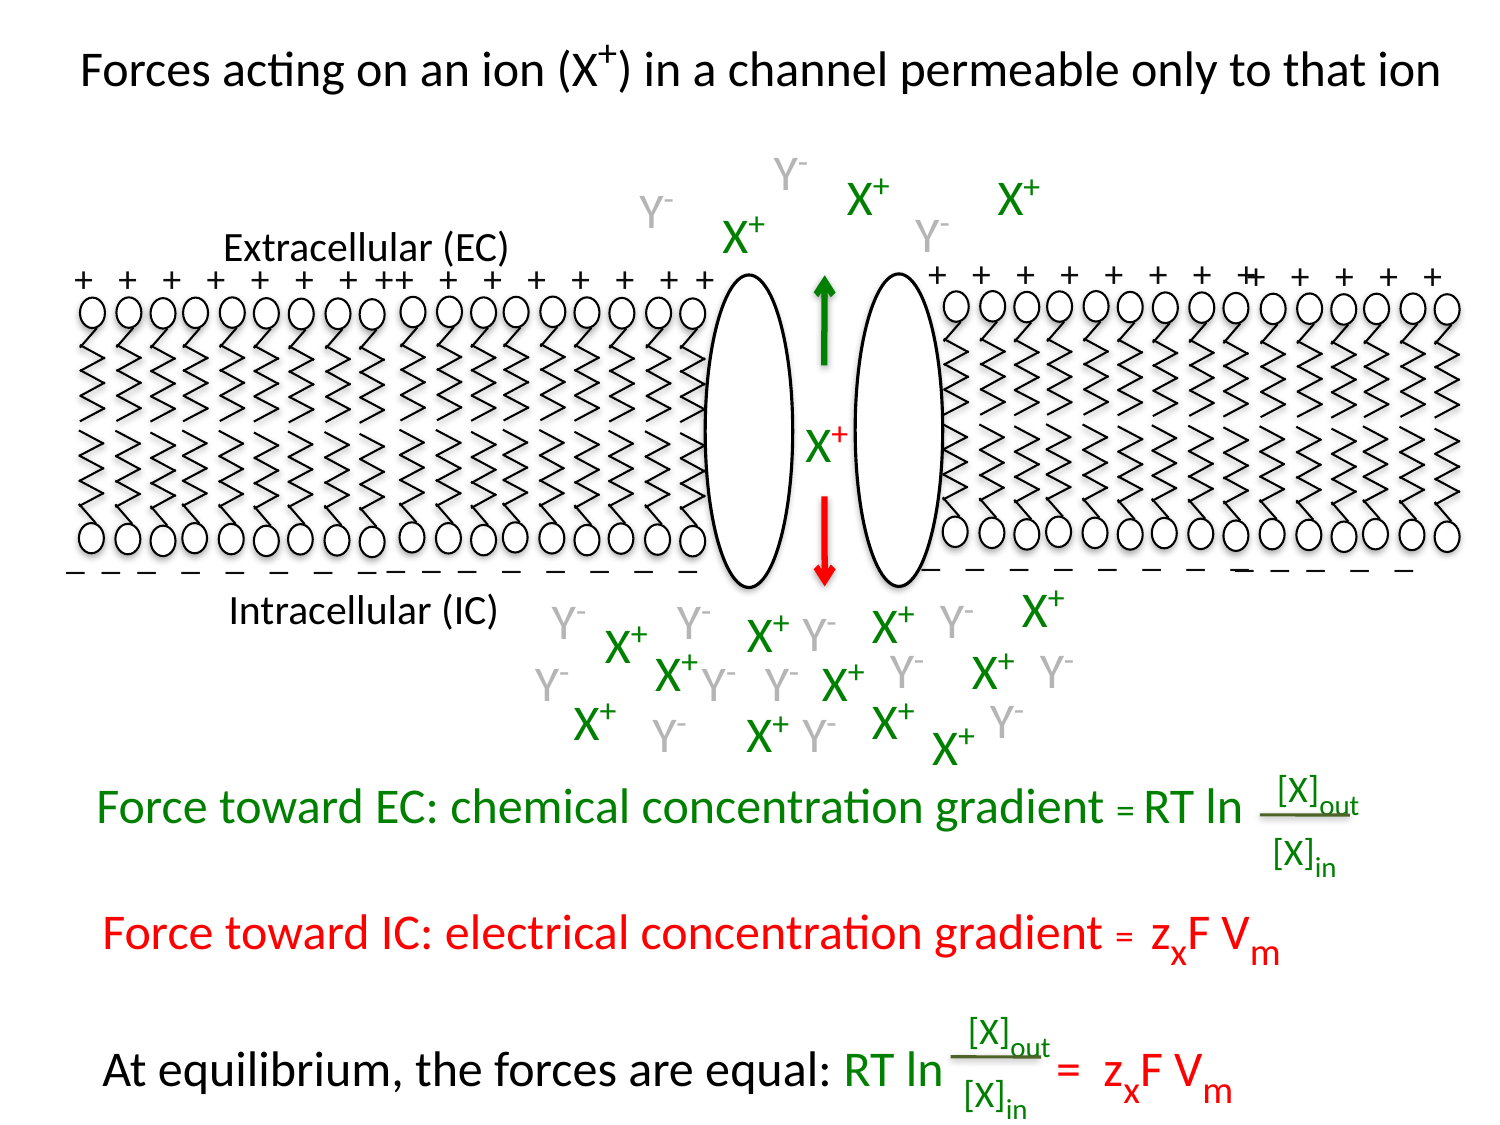

Forces acting on an ion (X+) in a channel permeable only to that ion
Y-
X+
X+
Y-
Y-
X+
Extracellular (EC)
+   +   +   +   +   +   +   +
+   +   +   +   +
+   +   +   +   +   +   +  +

_  _  _   _   _   _   _   _
+   +   +   +   +   +   +  +

_  _  _   _   _   _   _   _

X+
_   _   _   _   _   _   _   _
_  _  _   _   _
X+
Y-
Y-
Y-
Intracellular (IC)
X+
Y-
X+
X+
Y-
Y-
X+
X+
Y-
Y-
Y-
X+
Y-
X+
X+
Y-
Y-
X+
X+
 [X]out
[X]in

Force toward EC: chemical concentration gradient = RT ln
Force toward IC: electrical concentration gradient =  zxF Vm
 [X]out

At equilibrium, the forces are equal: RT ln          =  zxF Vm
[X]in